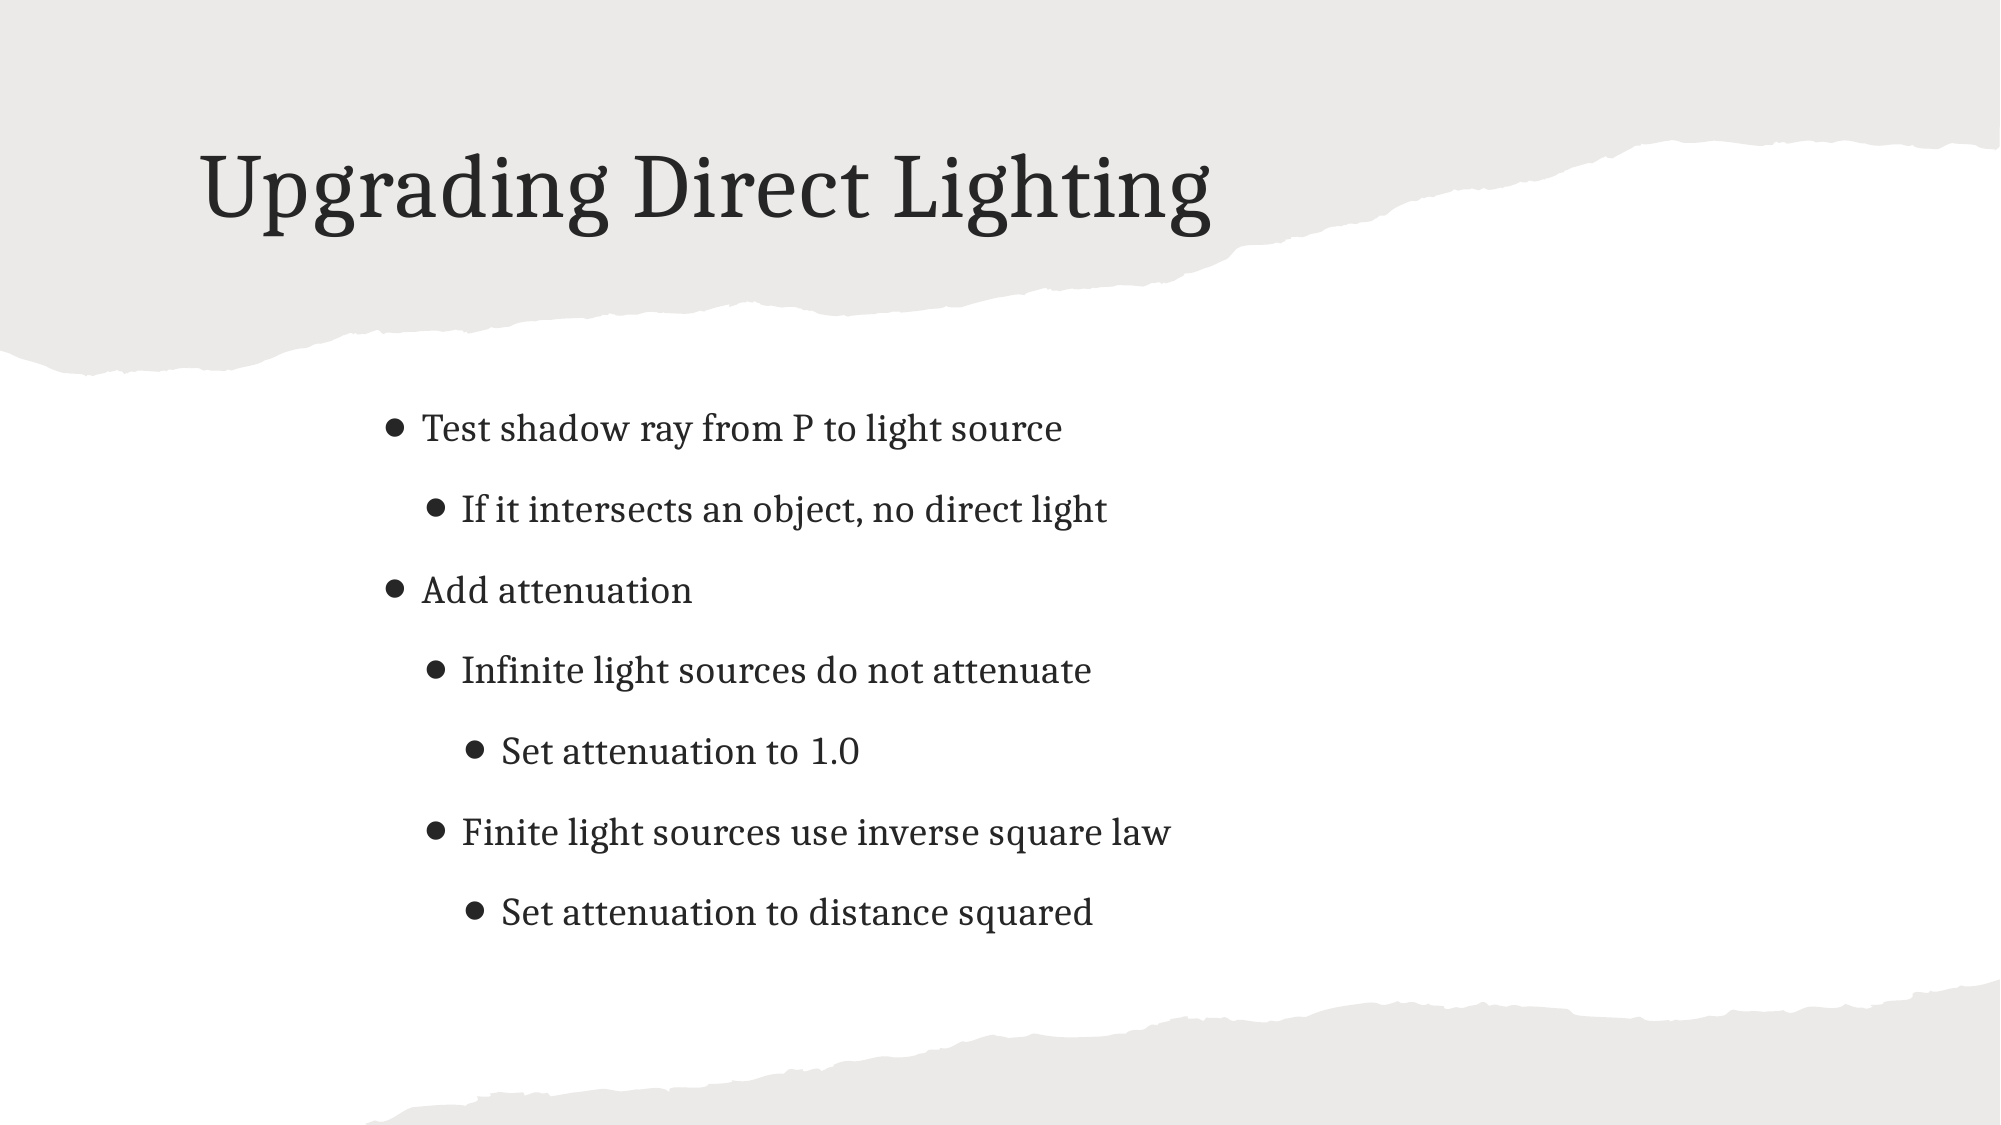

# Upgrading Direct Lighting
Test shadow ray from P to light source
If it intersects an object, no direct light
Add attenuation
Infinite light sources do not attenuate
Set attenuation to 1.0
Finite light sources use inverse square law
Set attenuation to distance squared